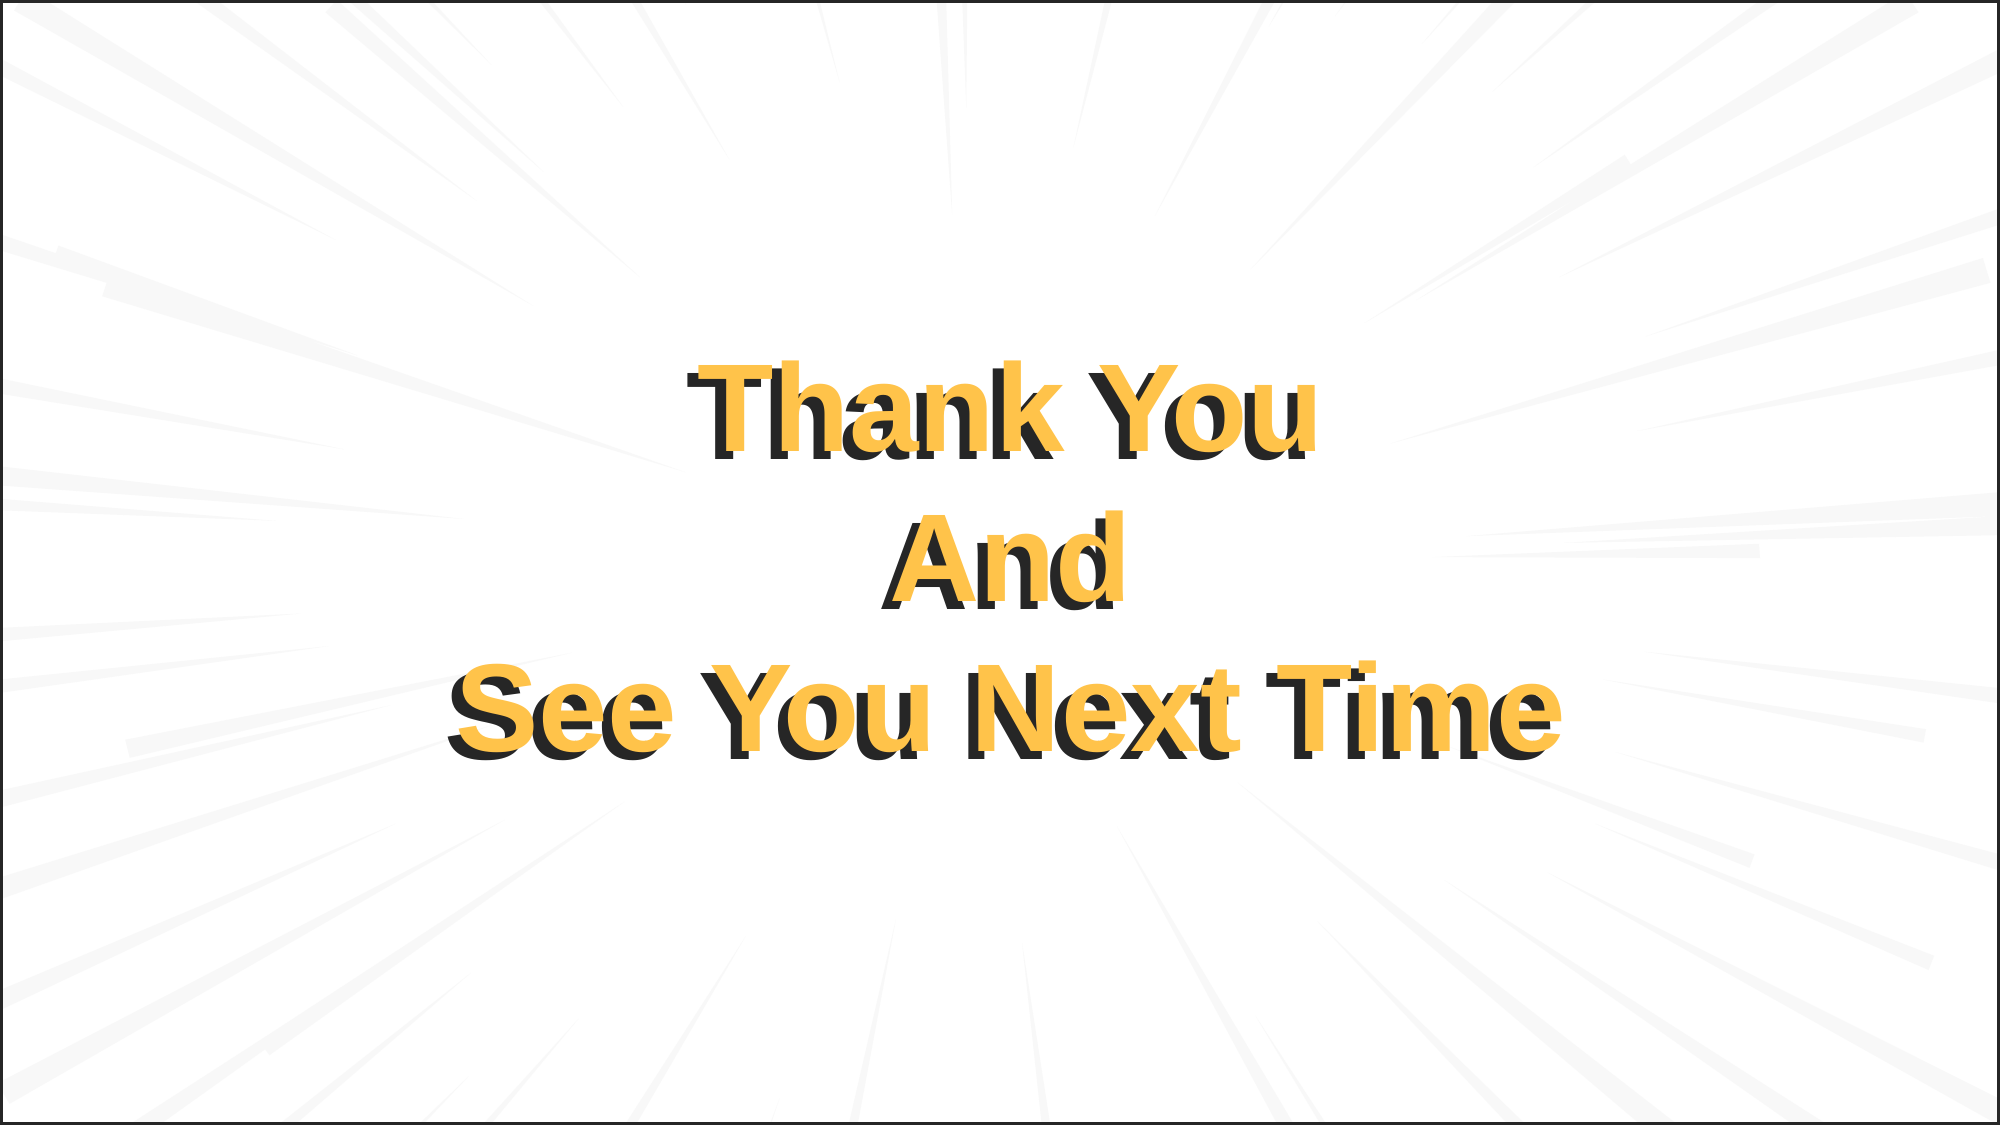

Thank You
And
See You Next Time
Thank You
And
See You Next Time